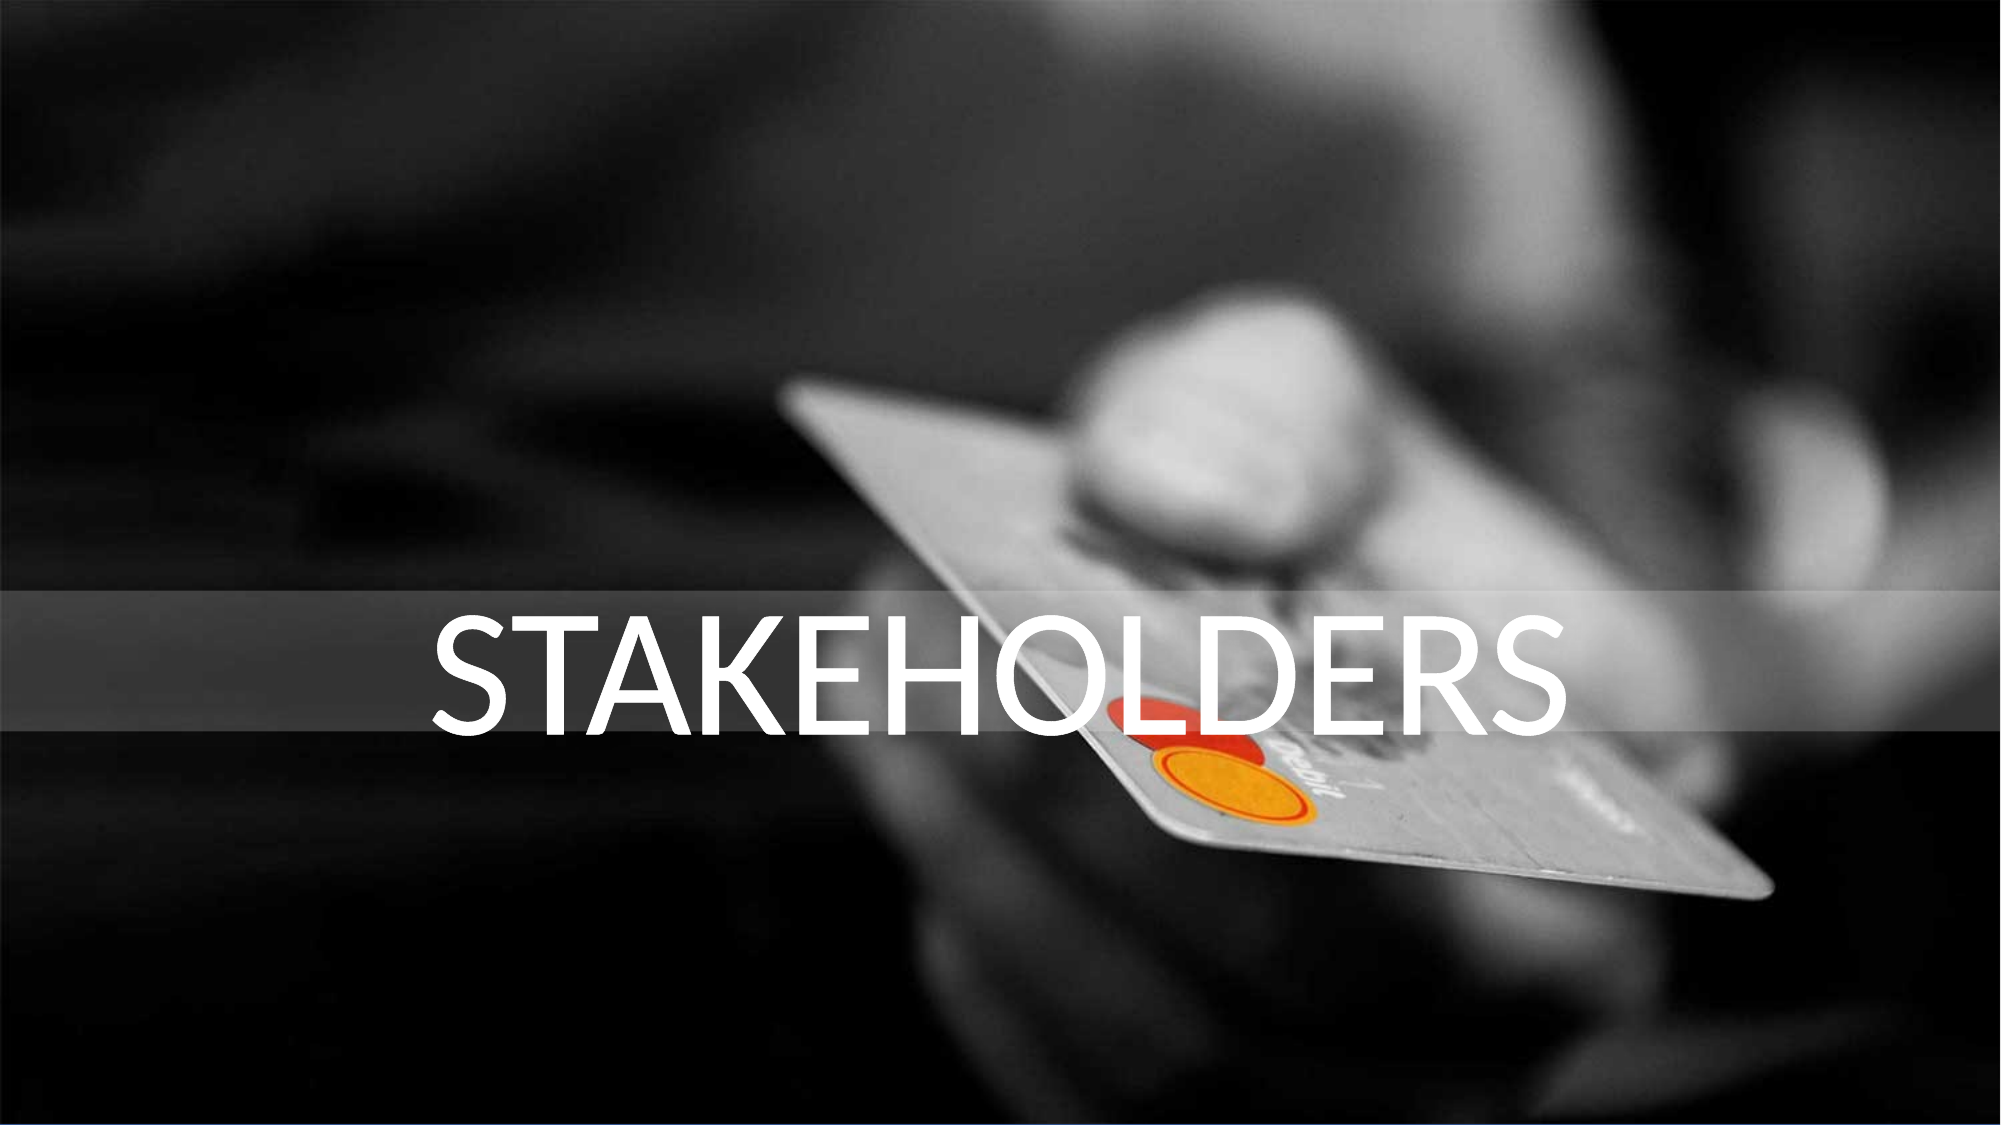

STAKEHOLDERS

Stakeholders are Essential Parties Whose needs and expectations must be Managed to ensure project success in Business Analysis